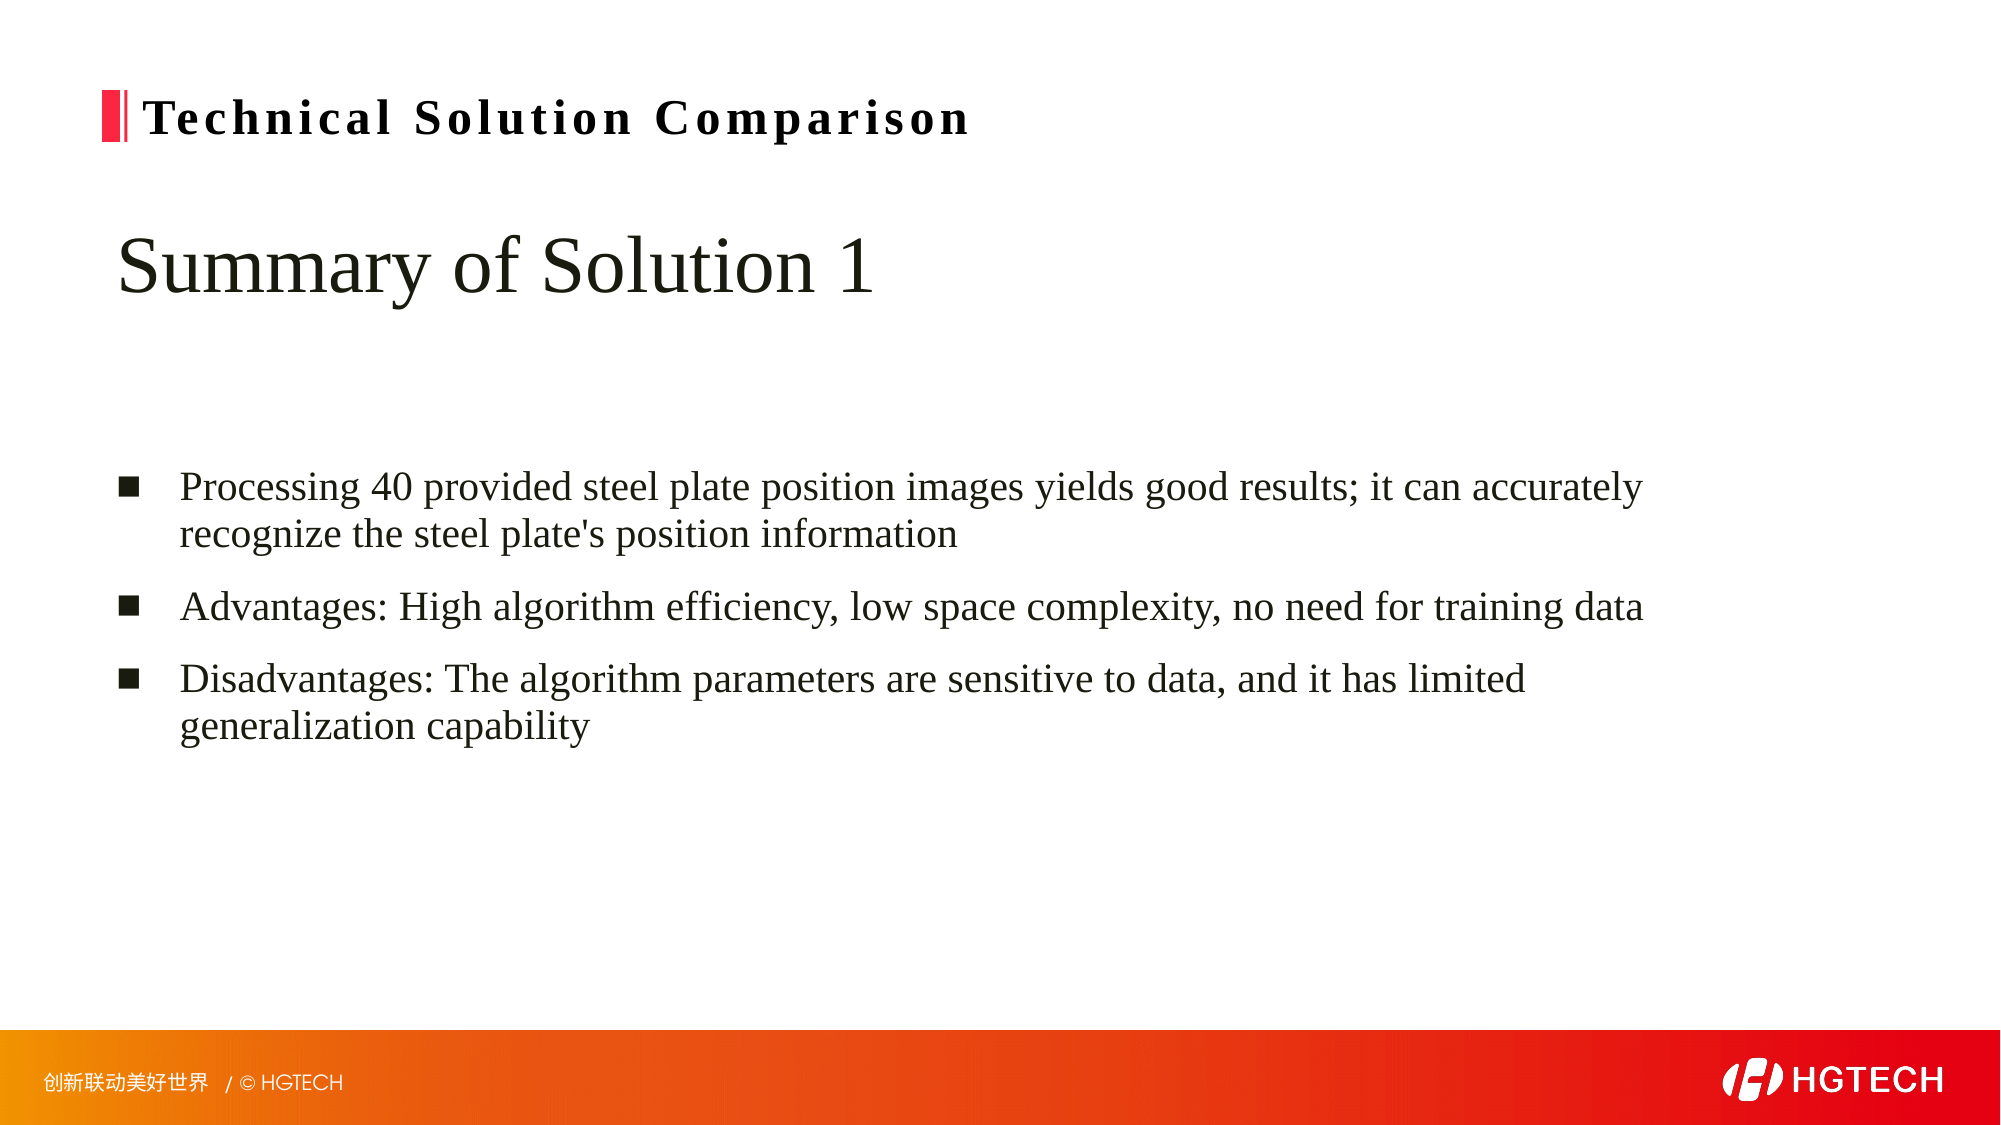

Technical Solution Comparison
Summary of Solution 1
Processing 40 provided steel plate position images yields good results; it can accurately recognize the steel plate's position information
Advantages: High algorithm efficiency, low space complexity, no need for training data
Disadvantages: The algorithm parameters are sensitive to data, and it has limited generalization capability